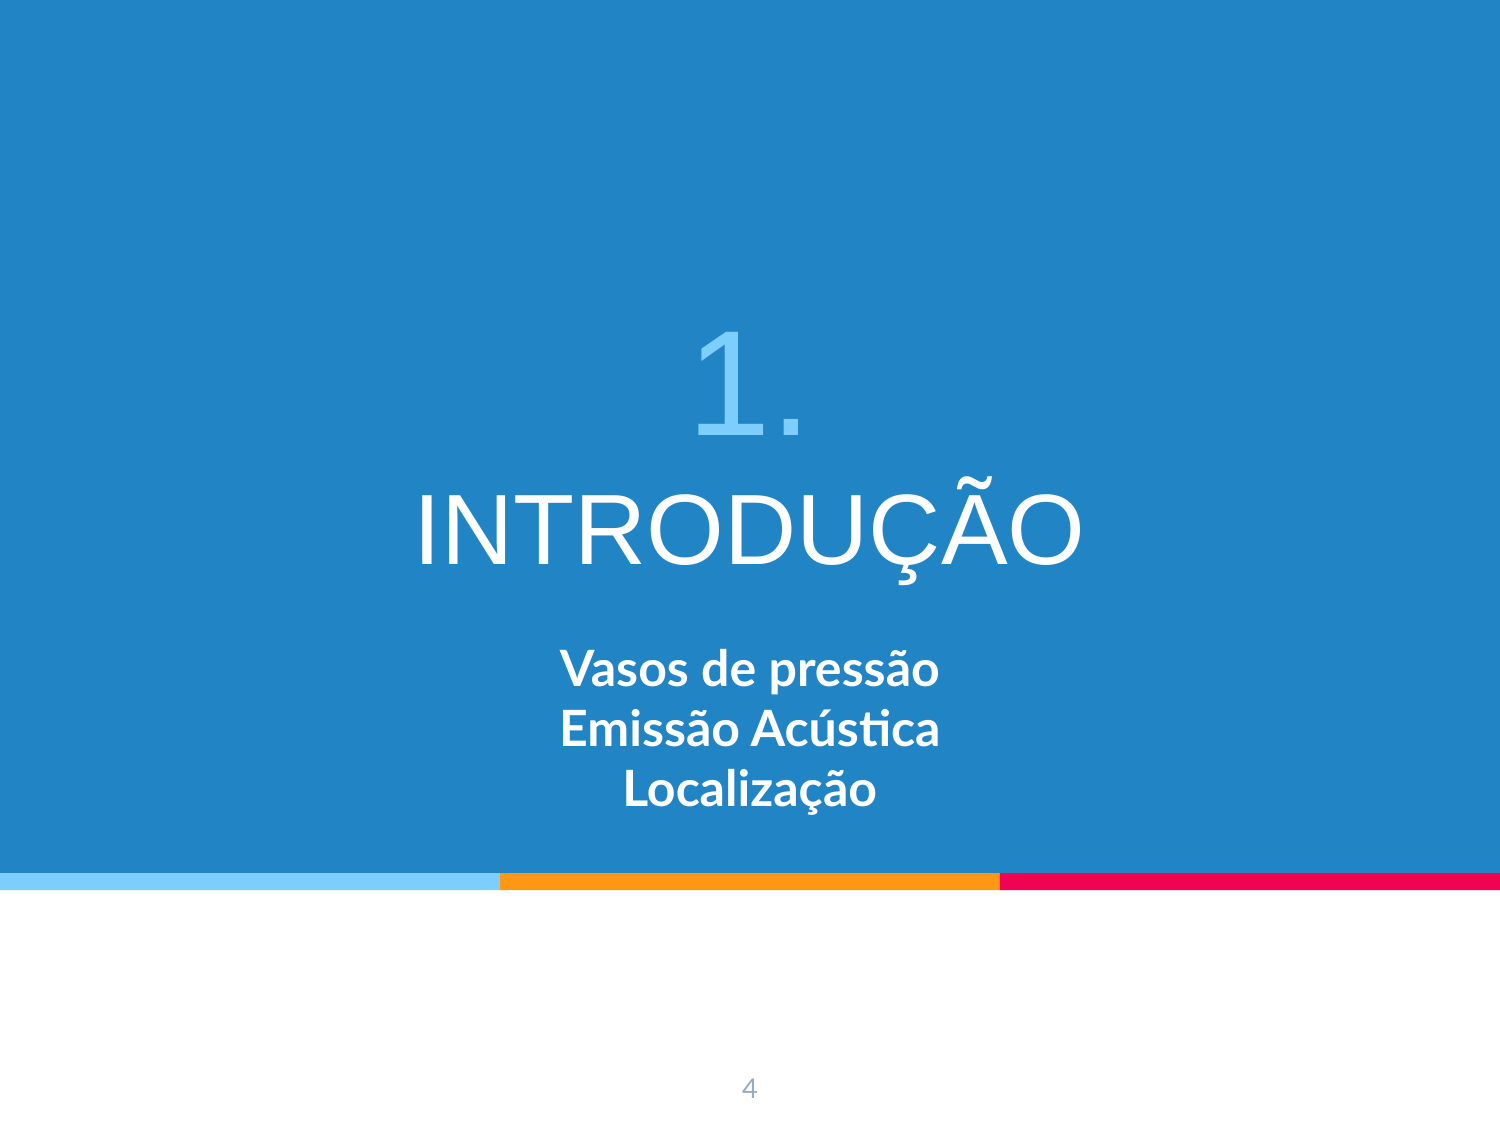

# 1.
INTRODUÇÃO
Vasos de pressão
Emissão Acústica
Localização

4